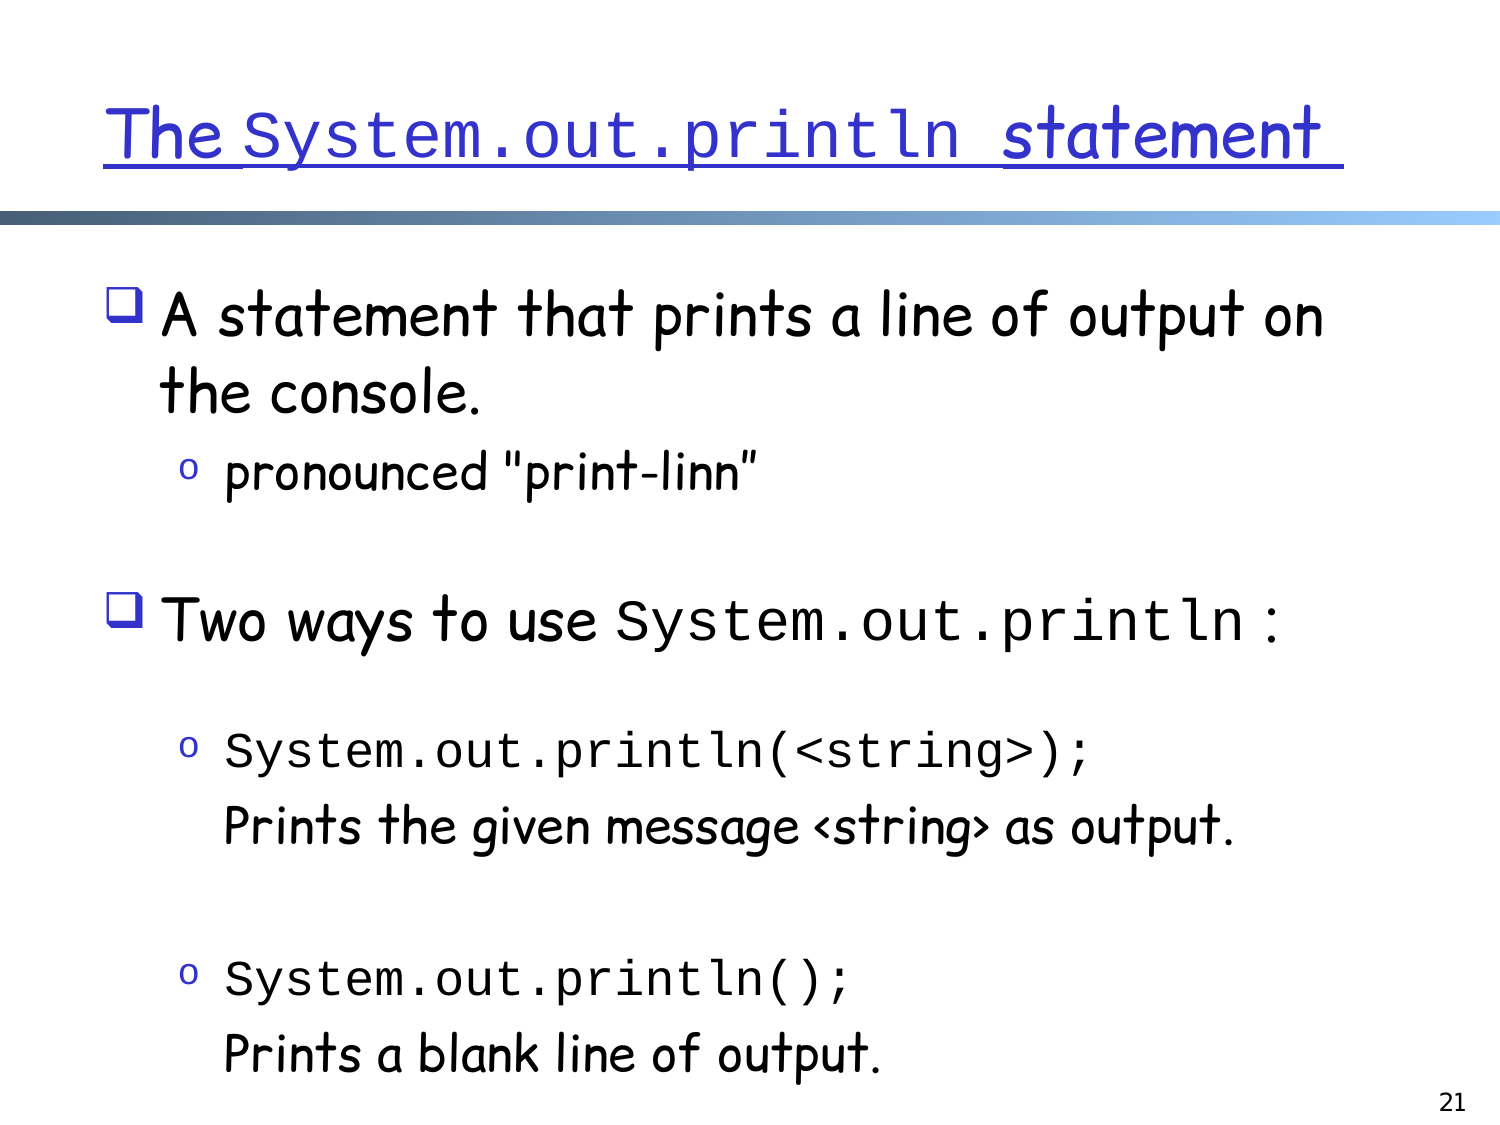

# The System.out.println statement
A statement that prints a line of output on the console.
pronounced "print-linn”

Two ways to use System.out.println :

System.out.println(<string>);
	Prints the given message <string> as output.

System.out.println();
	Prints a blank line of output.
21